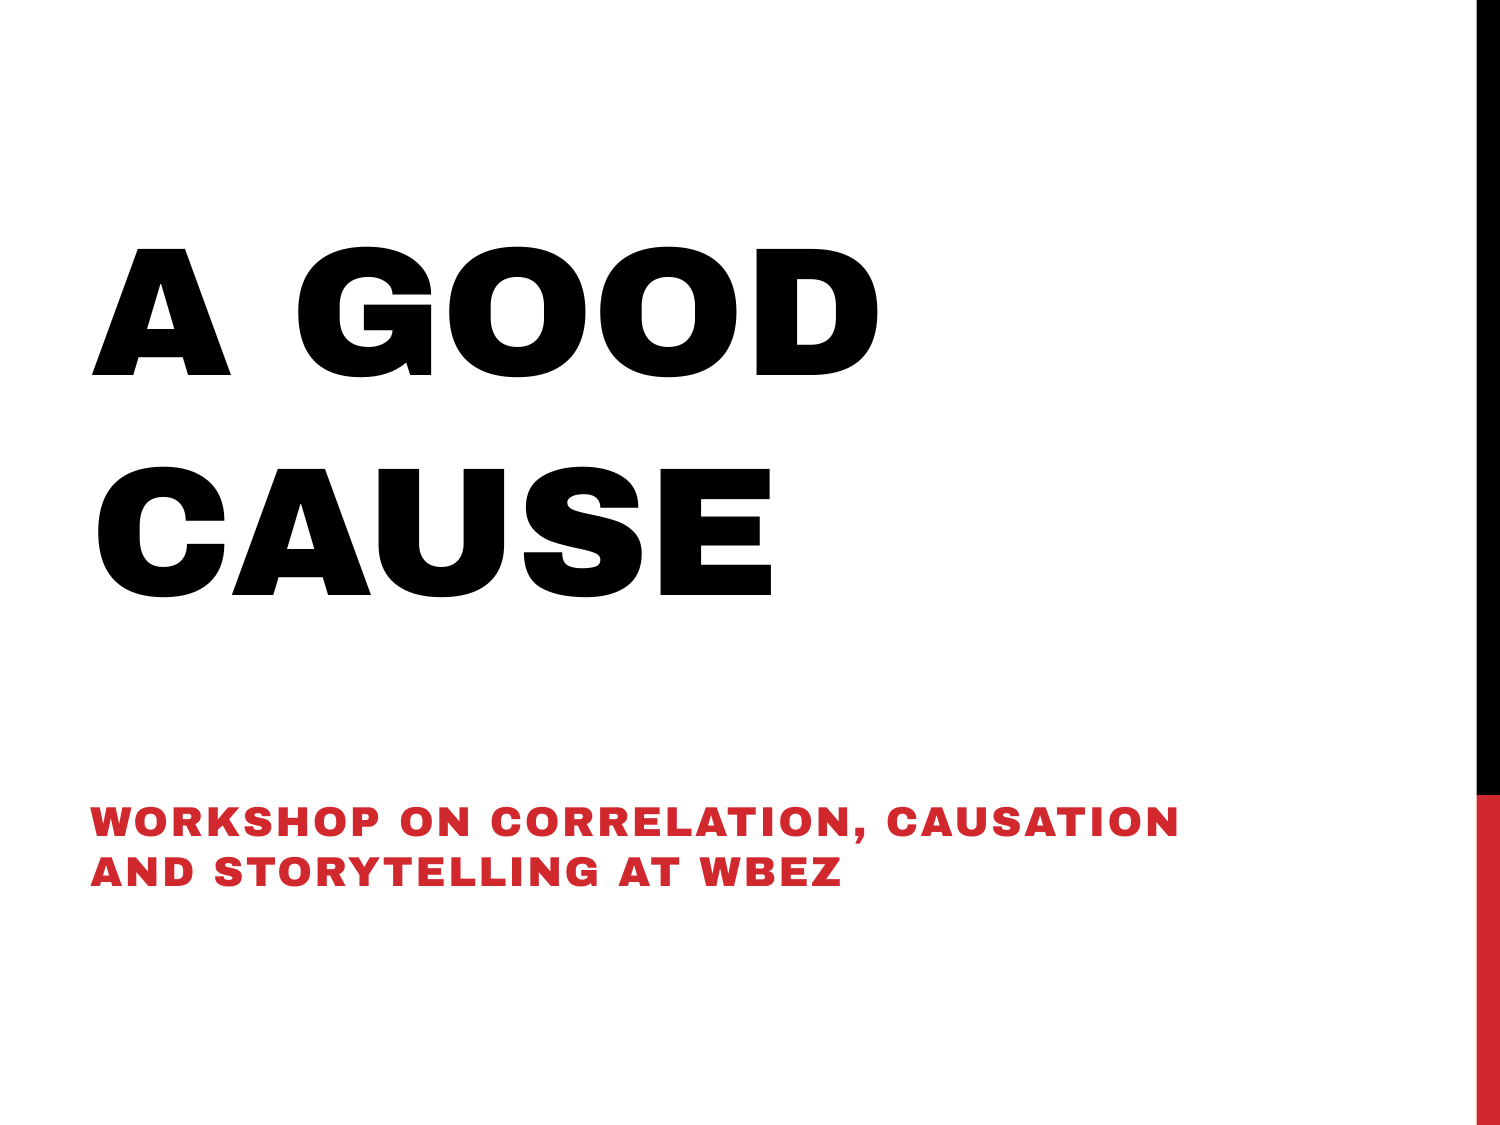

# A Good Cause
Workshop on Correlation, causation and storytelling at WBEZ